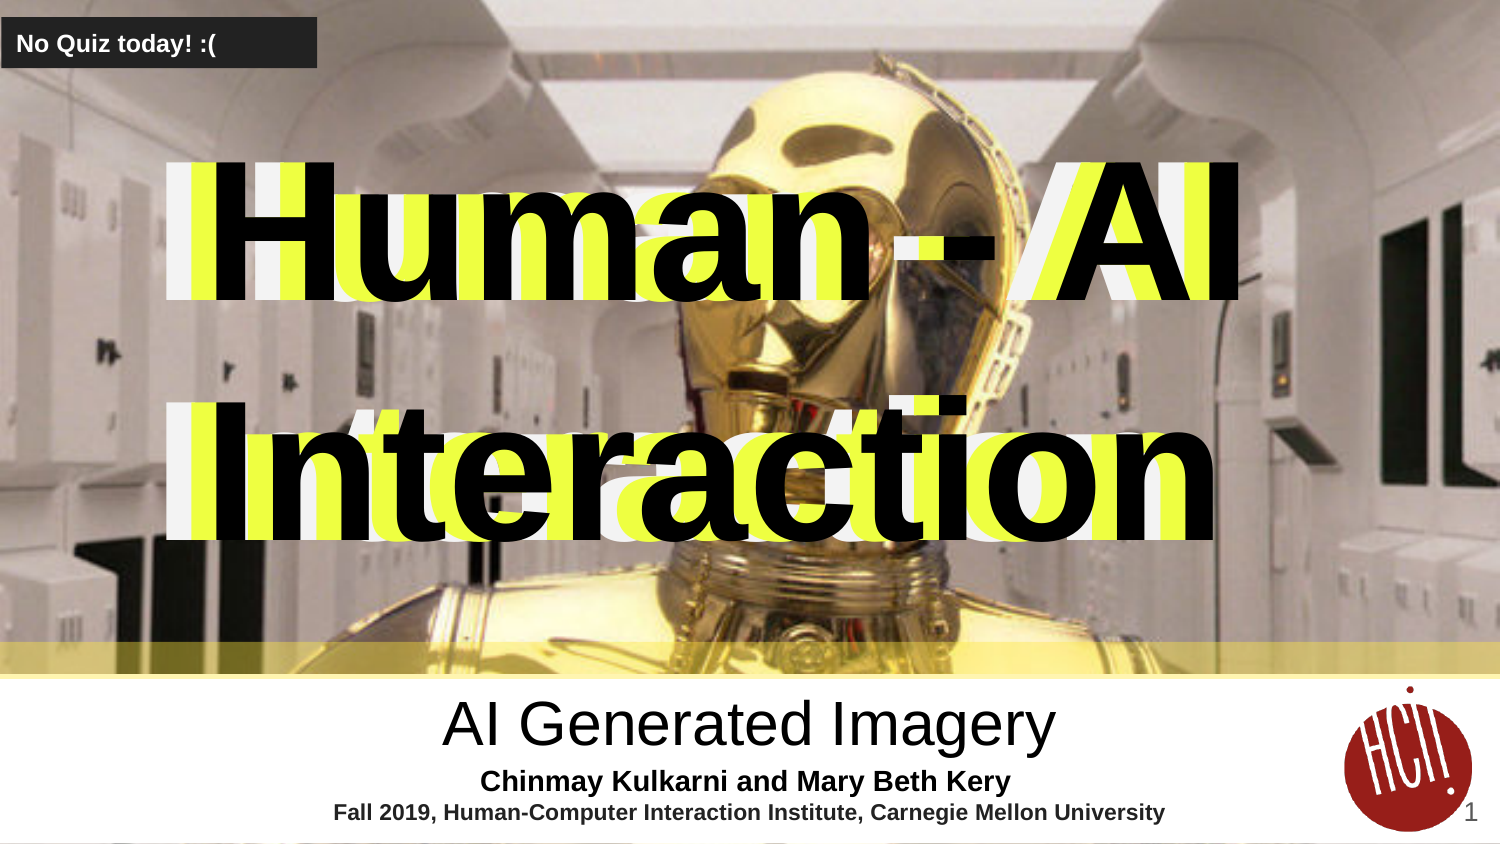

No Quiz today! :(
AI Generated Imagery
1